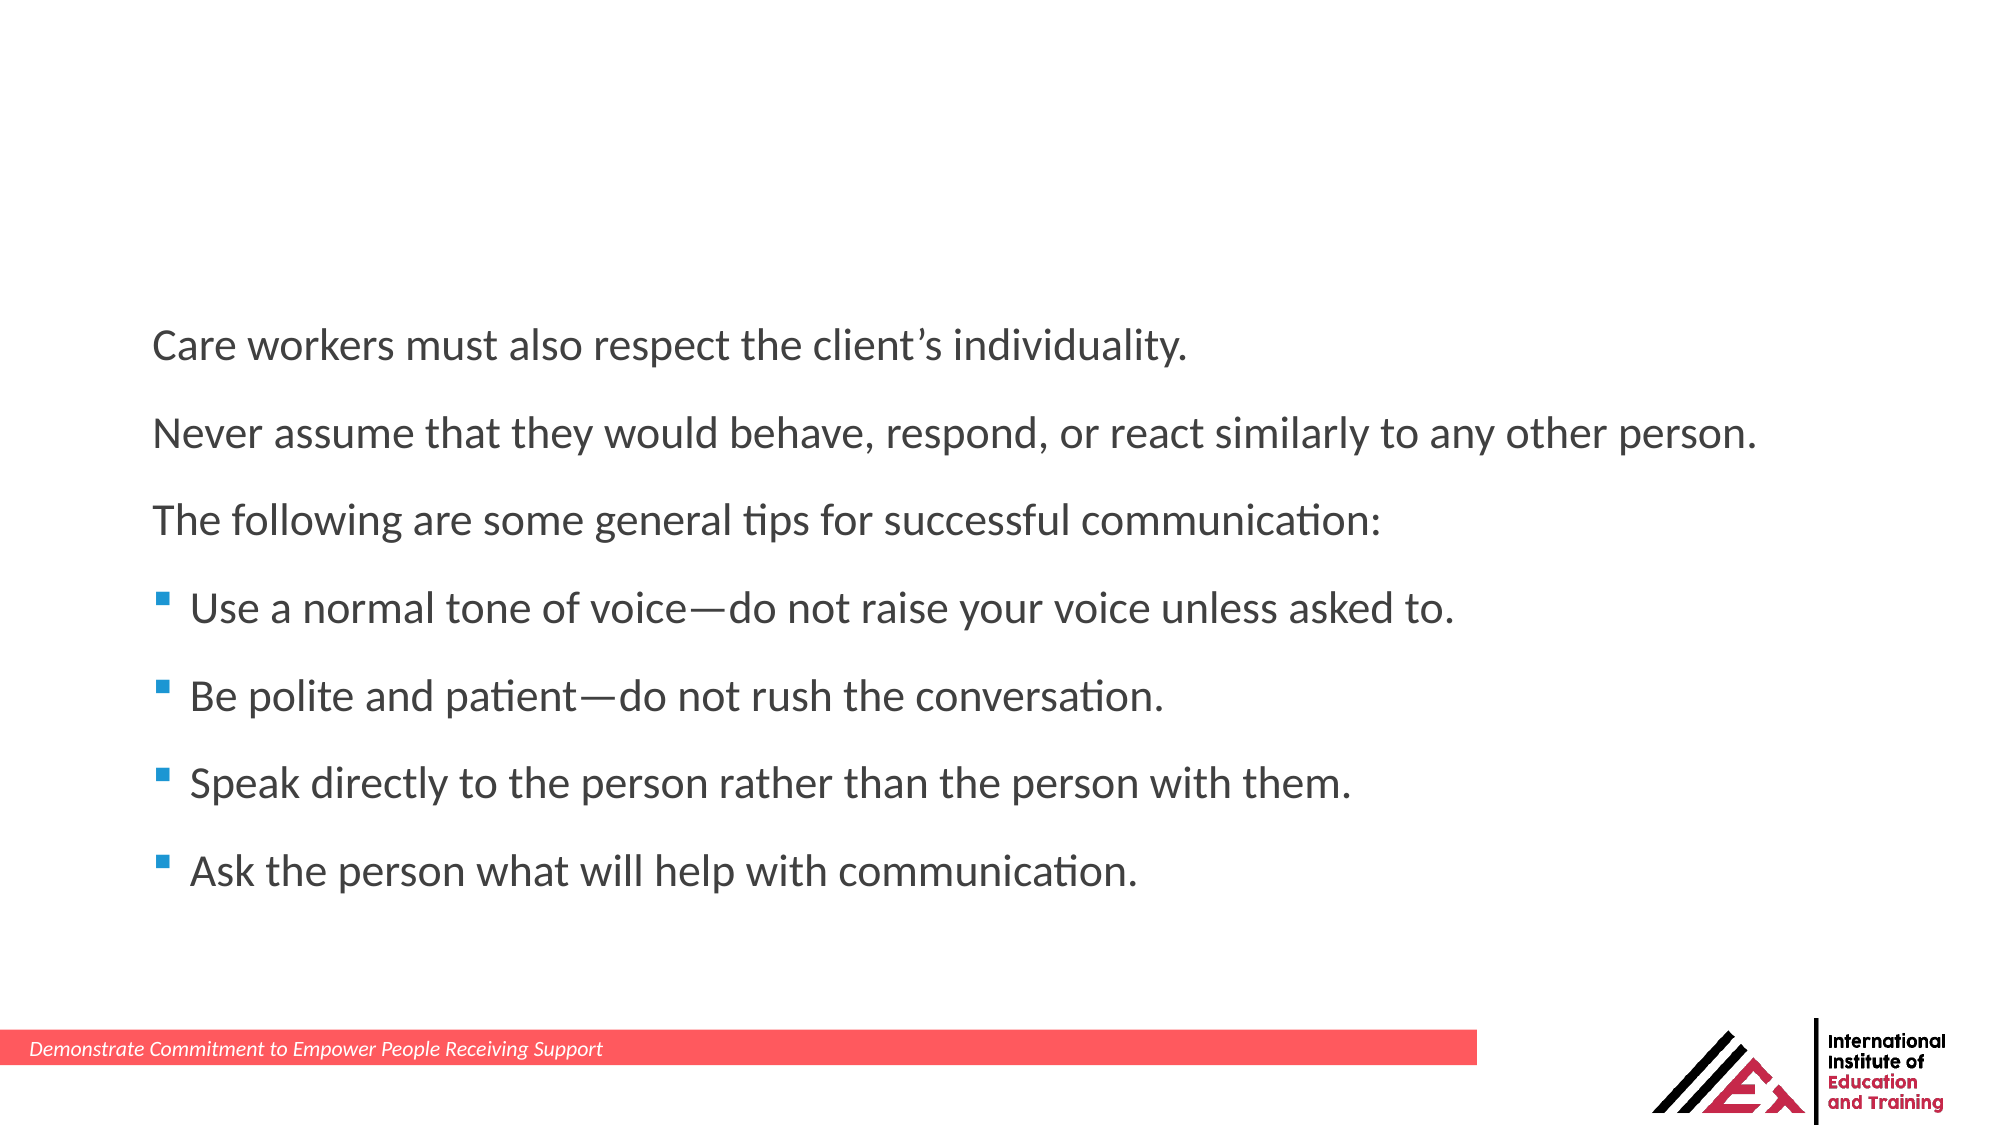

Care workers must also respect the client’s individuality.
Never assume that they would behave, respond, or react similarly to any other person.
The following are some general tips for successful communication:
Use a normal tone of voice—do not raise your voice unless asked to.
Be polite and patient—do not rush the conversation.
Speak directly to the person rather than the person with them.
Ask the person what will help with communication.
Demonstrate Commitment to Empower People Receiving Support